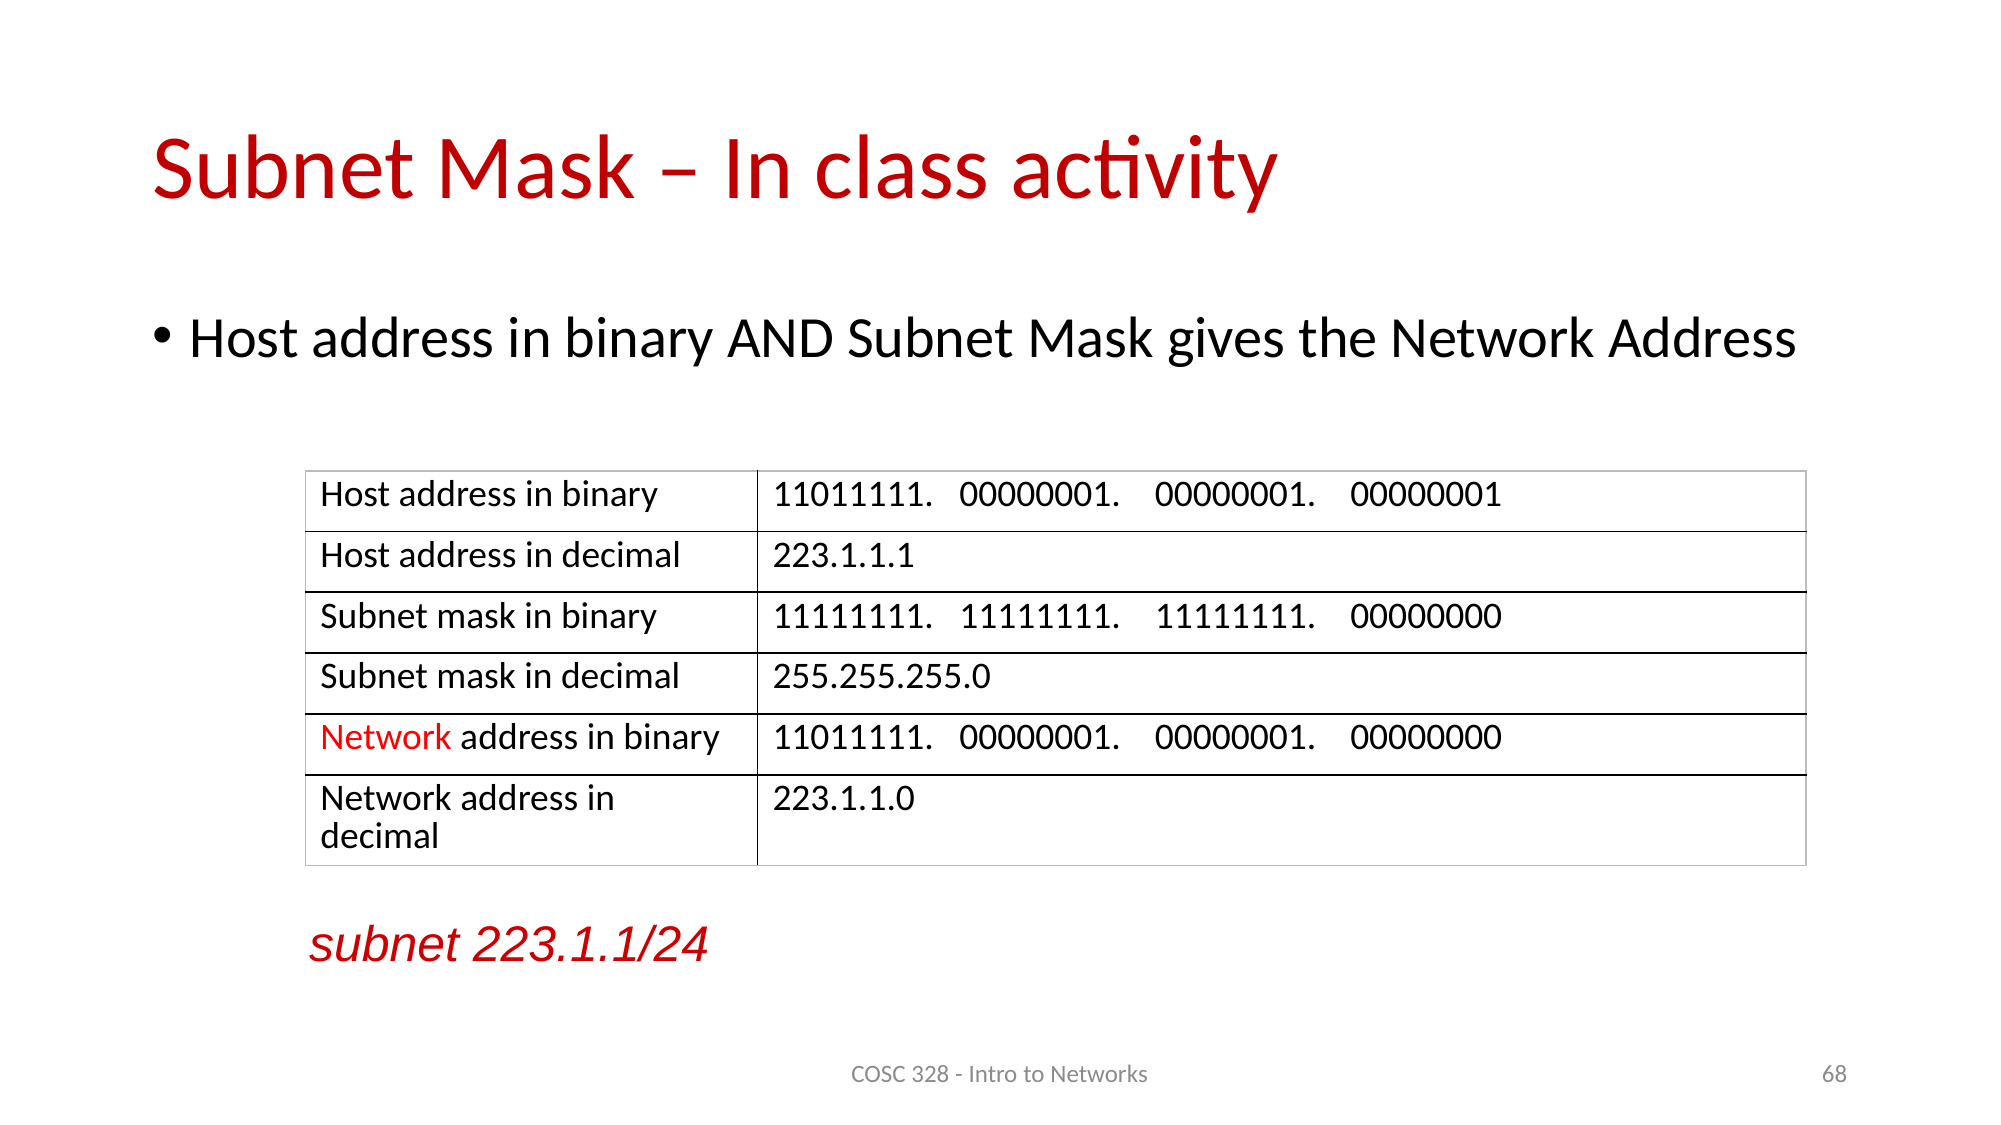

# Subnet Mask – In class activity
Host address in binary AND Subnet Mask gives the Network Address
| Host address in binary | 11011111. 00000001. 00000001. 00000001 |
| --- | --- |
| Host address in decimal | 223.1.1.1 |
| Subnet mask in binary | 11111111. 11111111. 11111111. 00000000 |
| Subnet mask in decimal | 255.255.255.0 |
| Network address in binary | 11011111. 00000001. 00000001. 00000000 |
| Network address in decimal | 223.1.1.0 |
subnet 223.1.1/24
COSC 328 - Intro to Networks
68